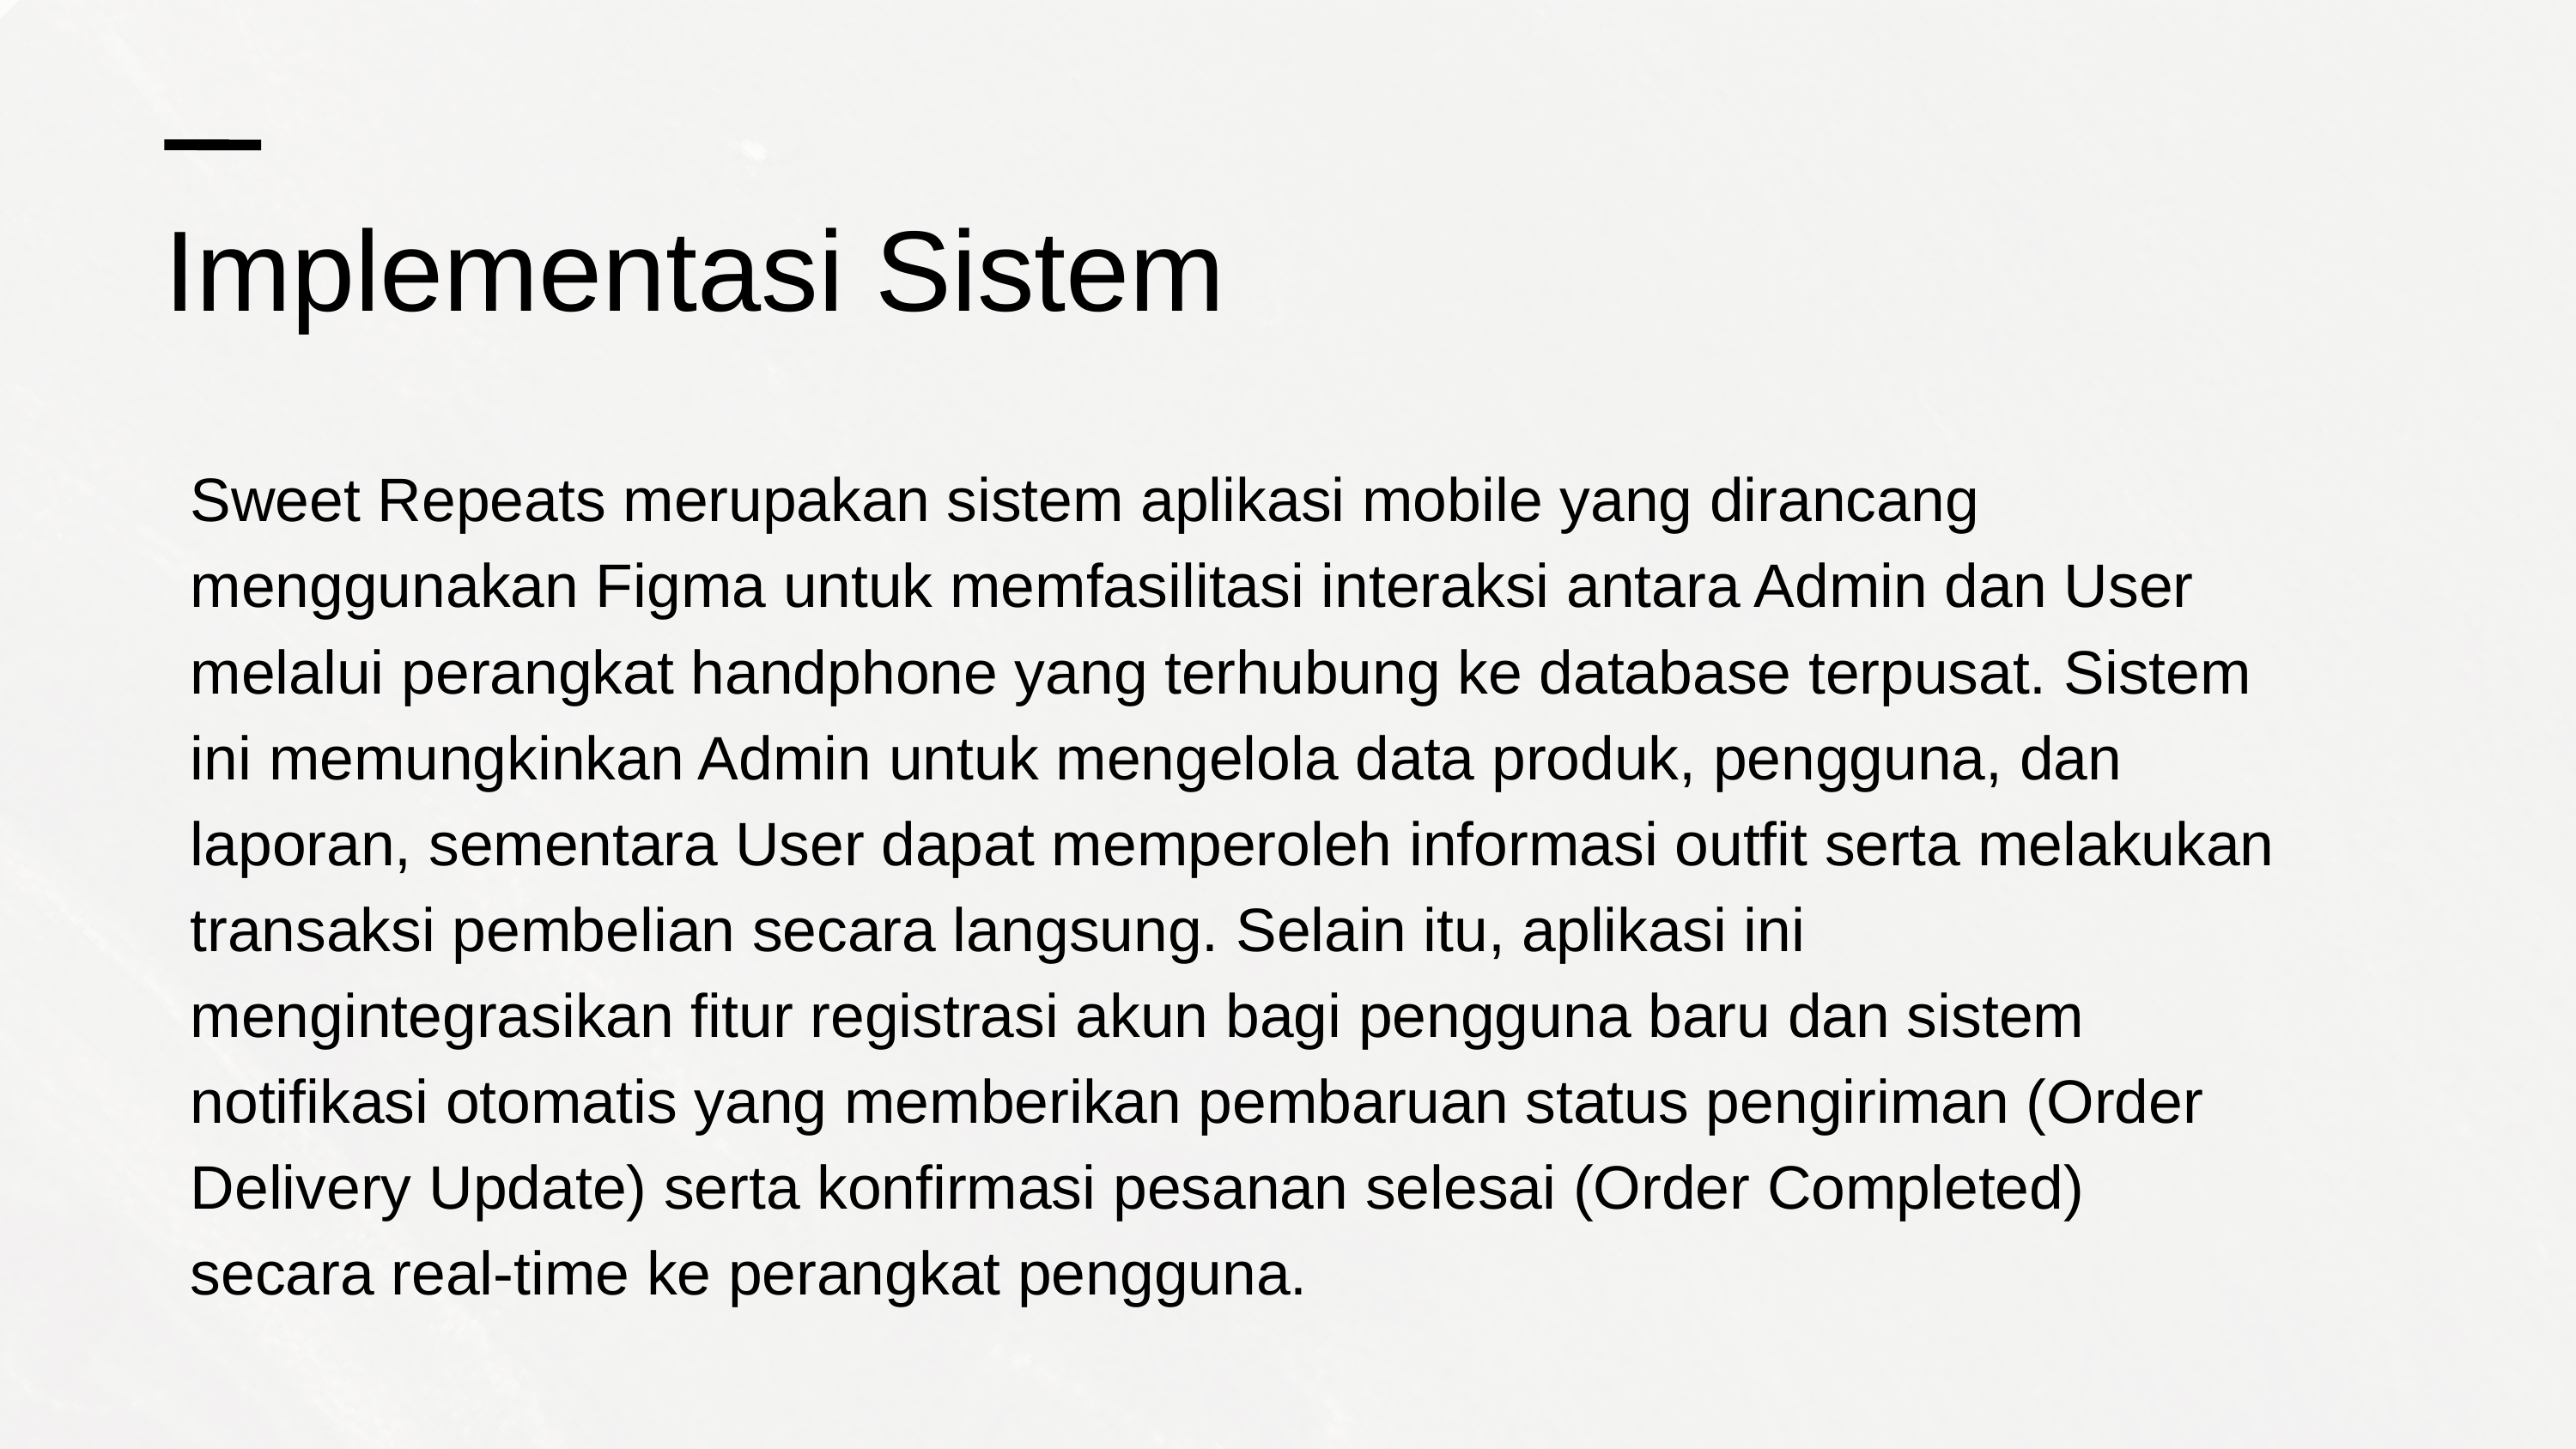

Implementasi Sistem
Sweet Repeats merupakan sistem aplikasi mobile yang dirancang menggunakan Figma untuk memfasilitasi interaksi antara Admin dan User melalui perangkat handphone yang terhubung ke database terpusat. Sistem ini memungkinkan Admin untuk mengelola data produk, pengguna, dan laporan, sementara User dapat memperoleh informasi outfit serta melakukan transaksi pembelian secara langsung. Selain itu, aplikasi ini mengintegrasikan fitur registrasi akun bagi pengguna baru dan sistem notifikasi otomatis yang memberikan pembaruan status pengiriman (Order Delivery Update) serta konfirmasi pesanan selesai (Order Completed) secara real-time ke perangkat pengguna.